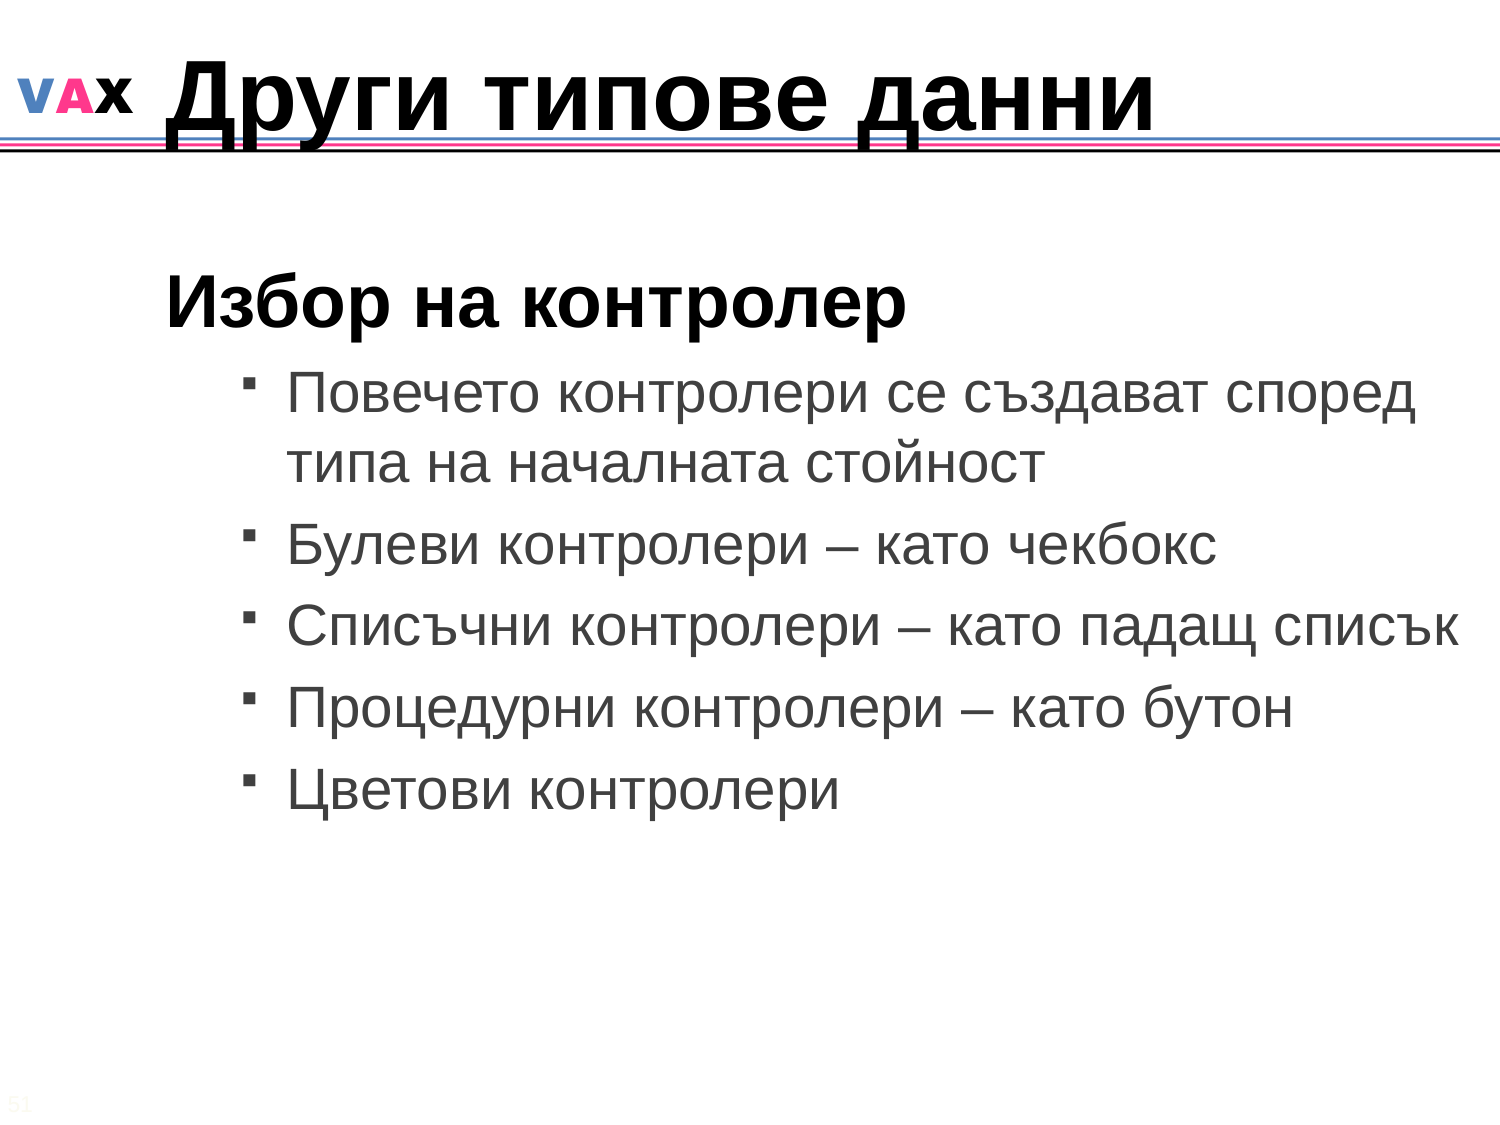

# Други типове данни
Избор на контролер
Повечето контролери се създават според типа на началната стойност
Булеви контролери – като чекбокс
Списъчни контролери – като падащ списък
Процедурни контролери – като бутон
Цветови контролери